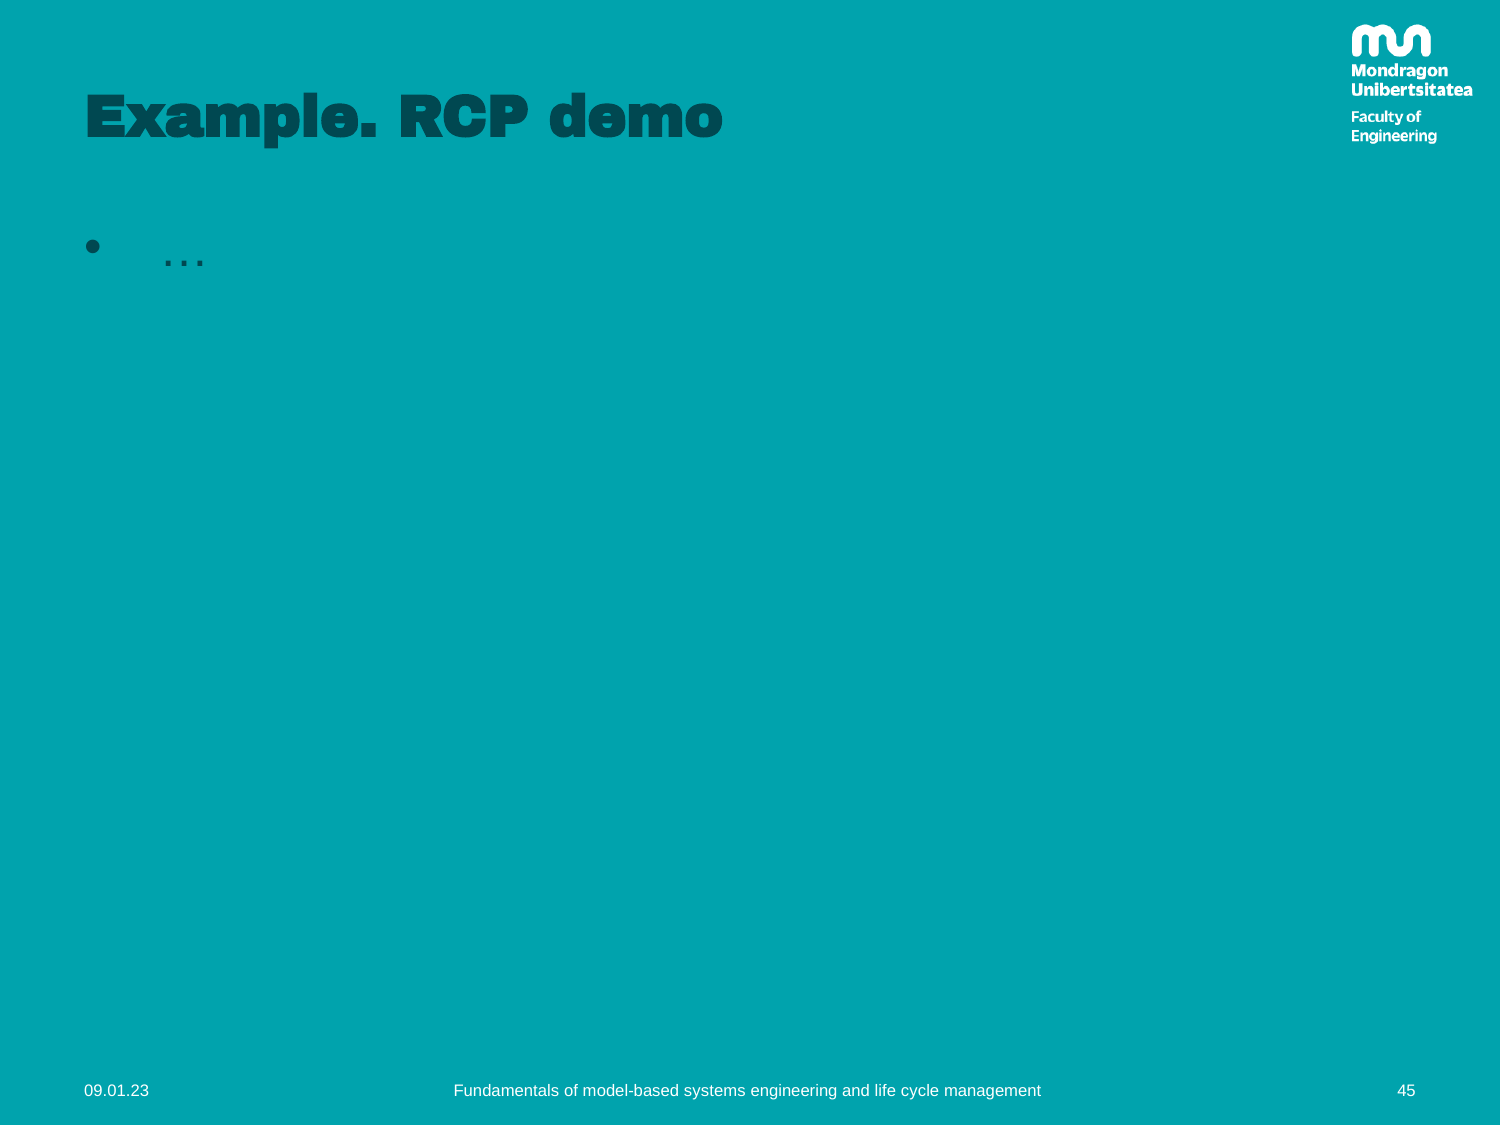

# Example. RCP demo
…

45
09.01.23
Fundamentals of model-based systems engineering and life cycle management